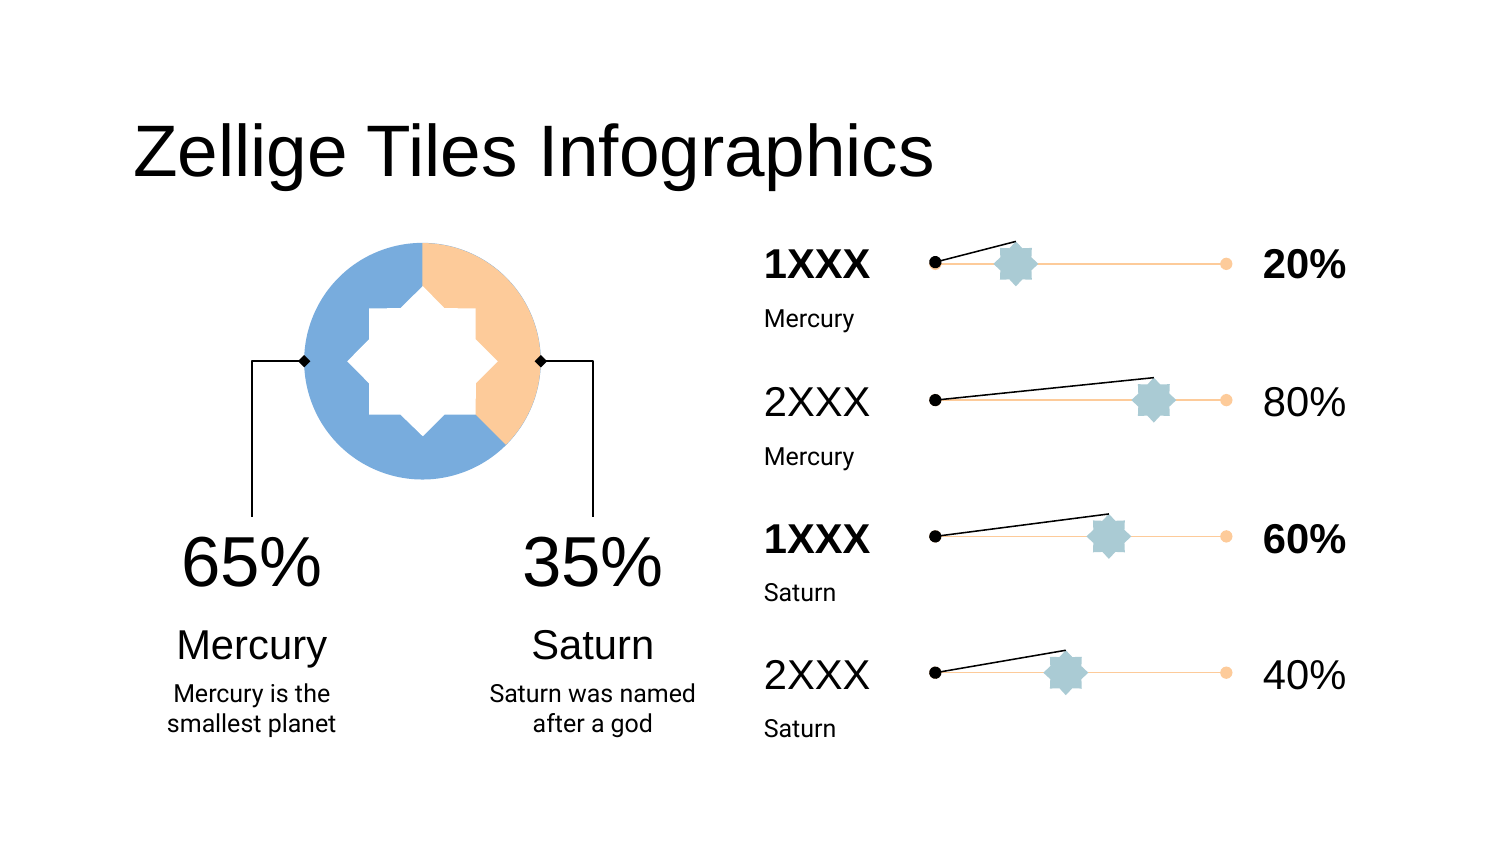

# Zellige Tiles Infographics
1XXX
20%
Mercury

2XXX
80%
Mercury

1XXX
60%
Saturn

65%
Mercury
Mercury is the smallest planet
35%
Saturn
Saturn was named after a god
2XXX
40%
Saturn